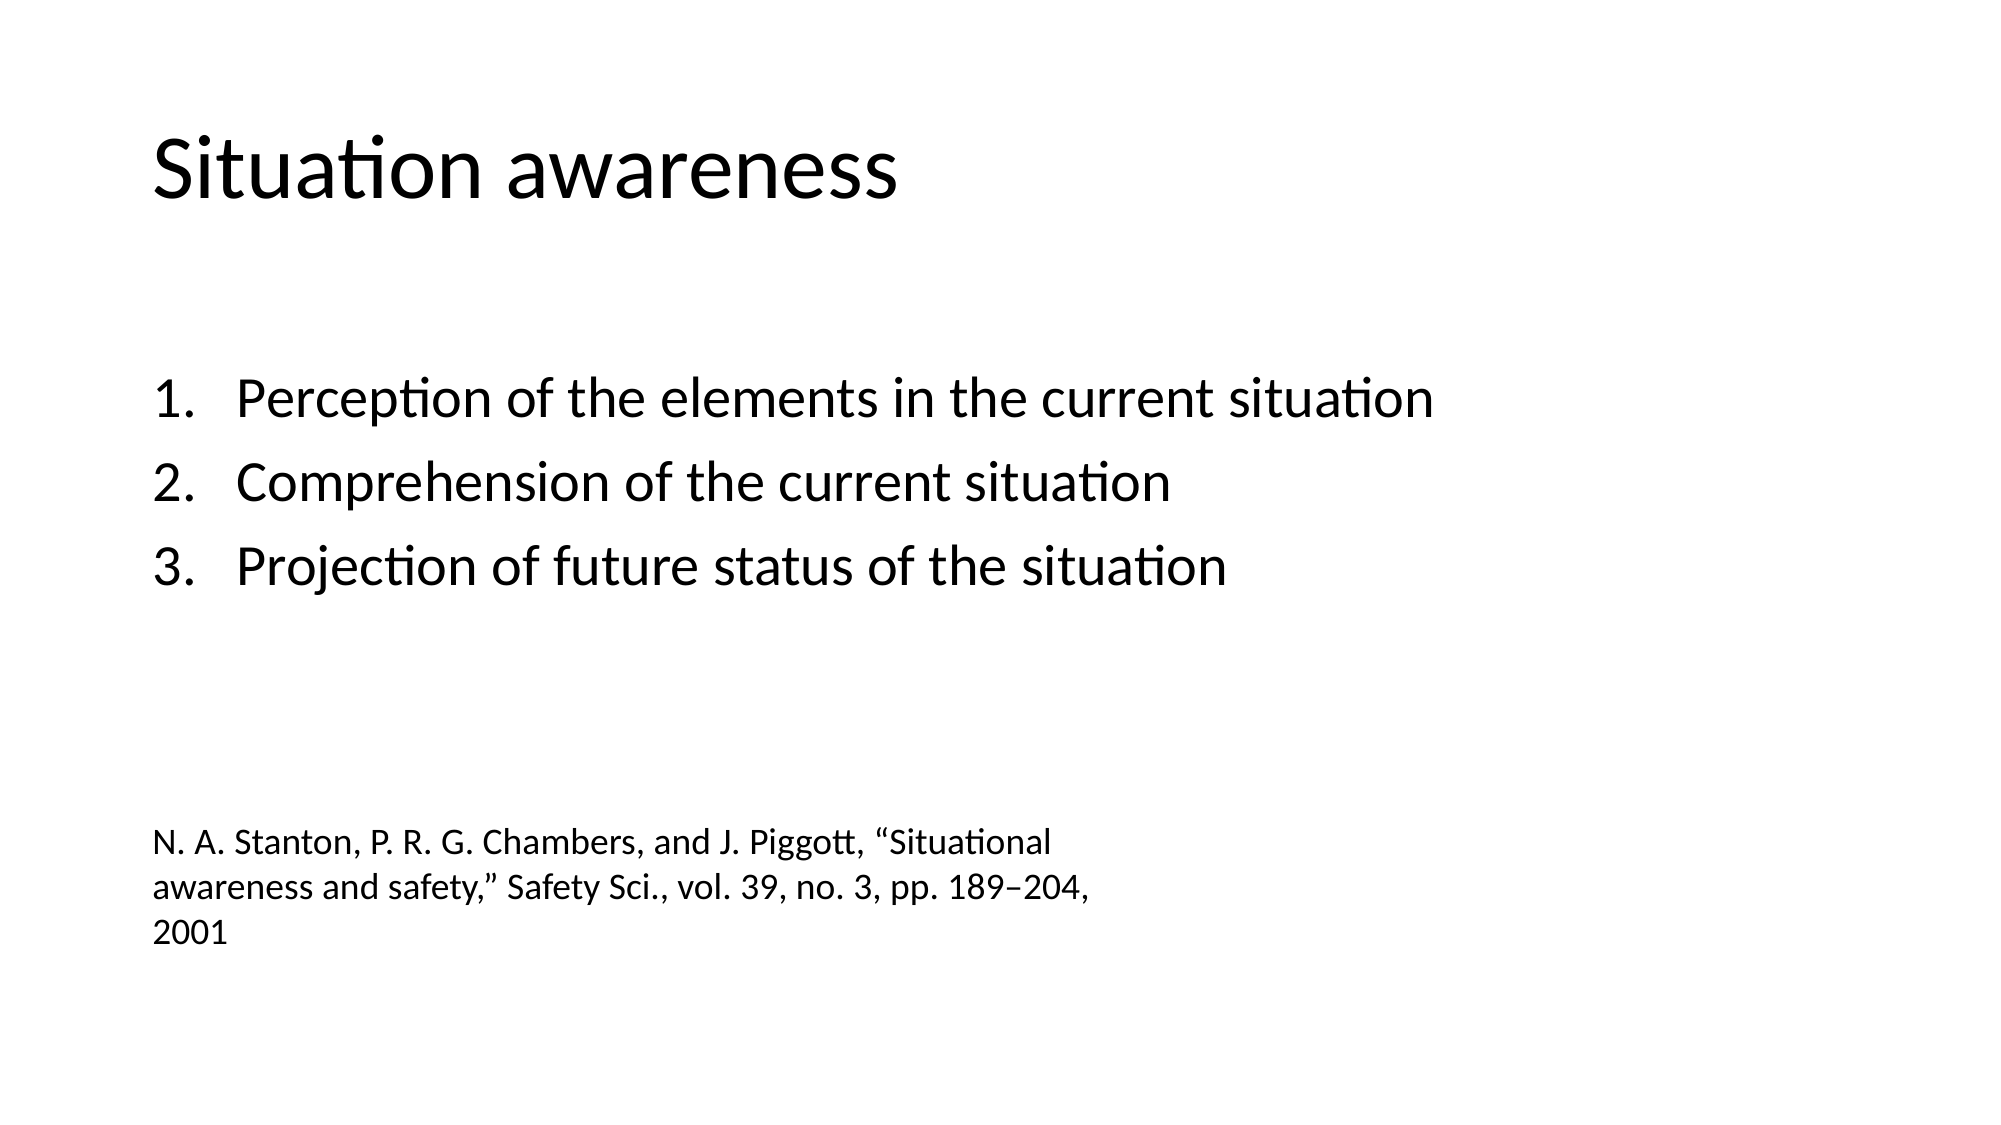

# Situation awareness
Perception of the elements in the current situation
Comprehension of the current situation
Projection of future status of the situation

N. A. Stanton, P. R. G. Chambers, and J. Piggott, “Situational awareness and safety,” Safety Sci., vol. 39, no. 3, pp. 189–204, 2001